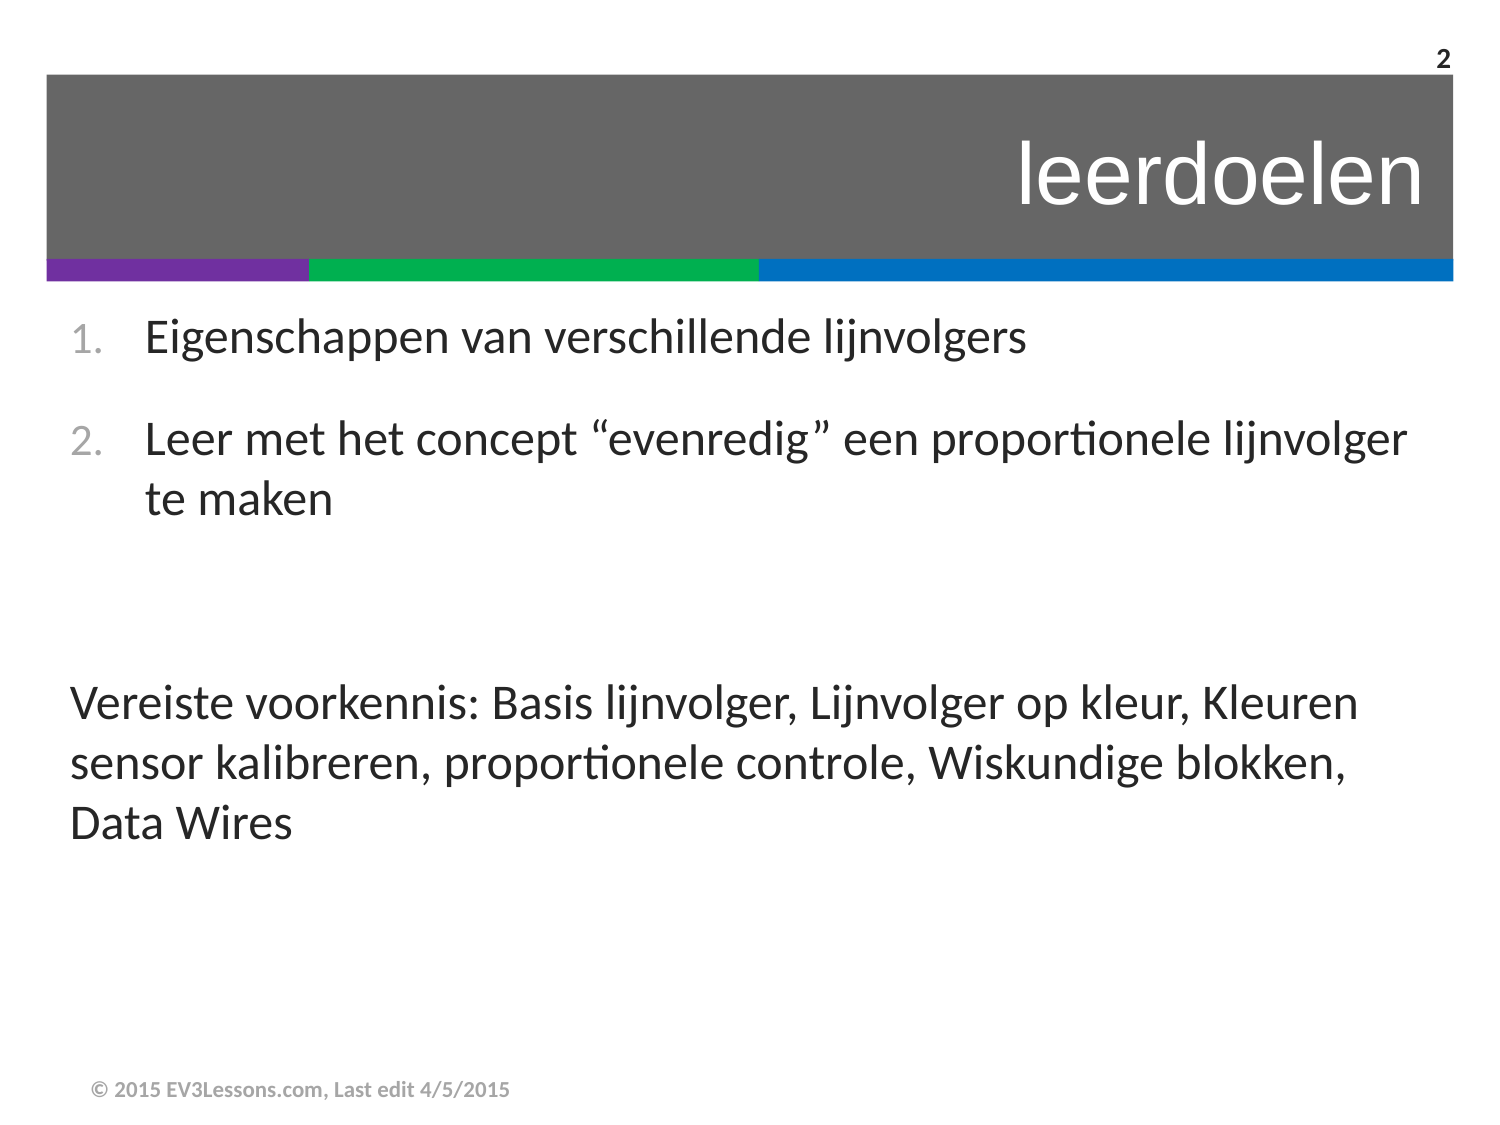

2
# leerdoelen
Eigenschappen van verschillende lijnvolgers
Leer met het concept “evenredig” een proportionele lijnvolger te maken

Vereiste voorkennis: Basis lijnvolger, Lijnvolger op kleur, Kleuren sensor kalibreren, proportionele controle, Wiskundige blokken, Data Wires
© 2015 EV3Lessons.com, Last edit 4/5/2015